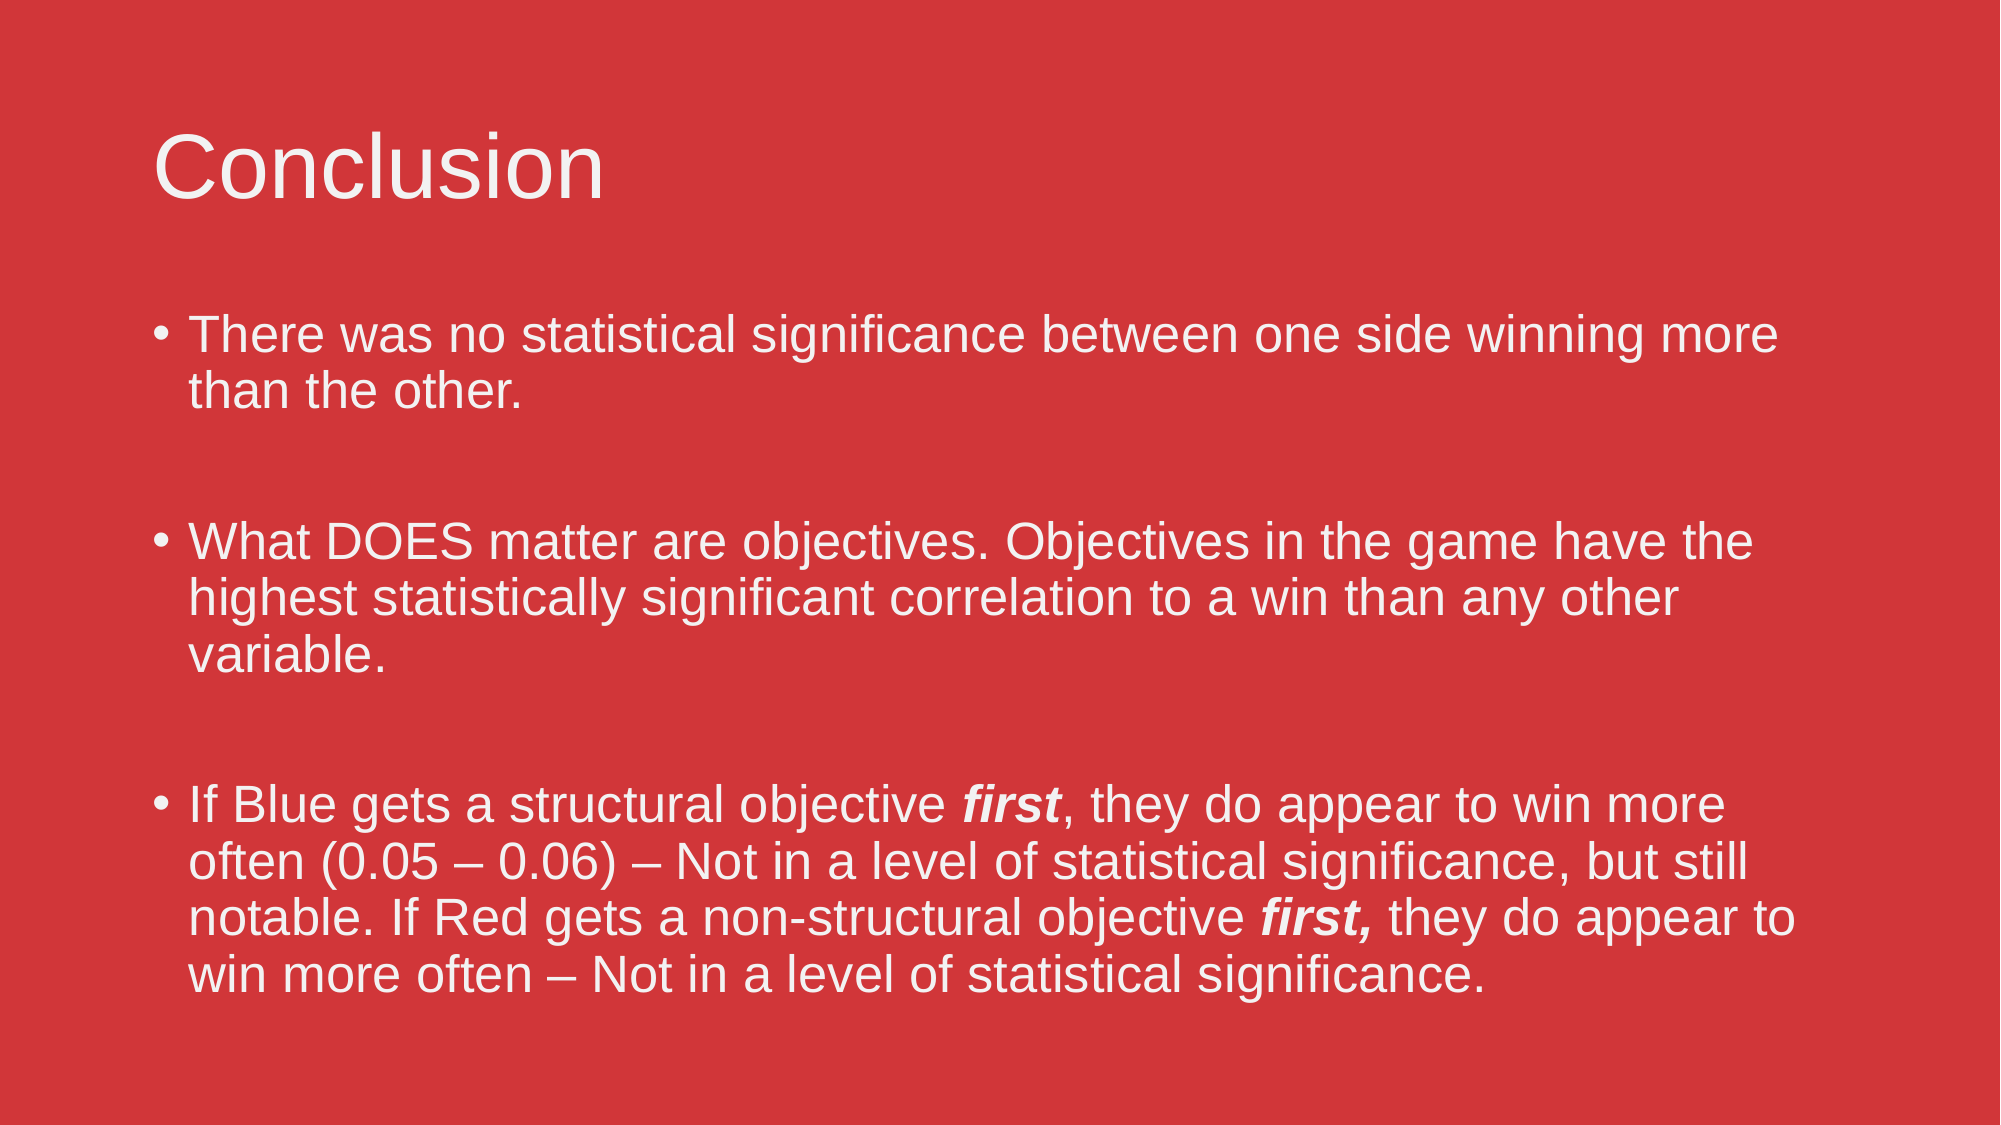

# Conclusion
There was no statistical significance between one side winning more than the other.

What DOES matter are objectives. Objectives in the game have the highest statistically significant correlation to a win than any other variable.

If Blue gets a structural objective first, they do appear to win more often (0.05 – 0.06) – Not in a level of statistical significance, but still notable. If Red gets a non-structural objective first, they do appear to win more often – Not in a level of statistical significance.